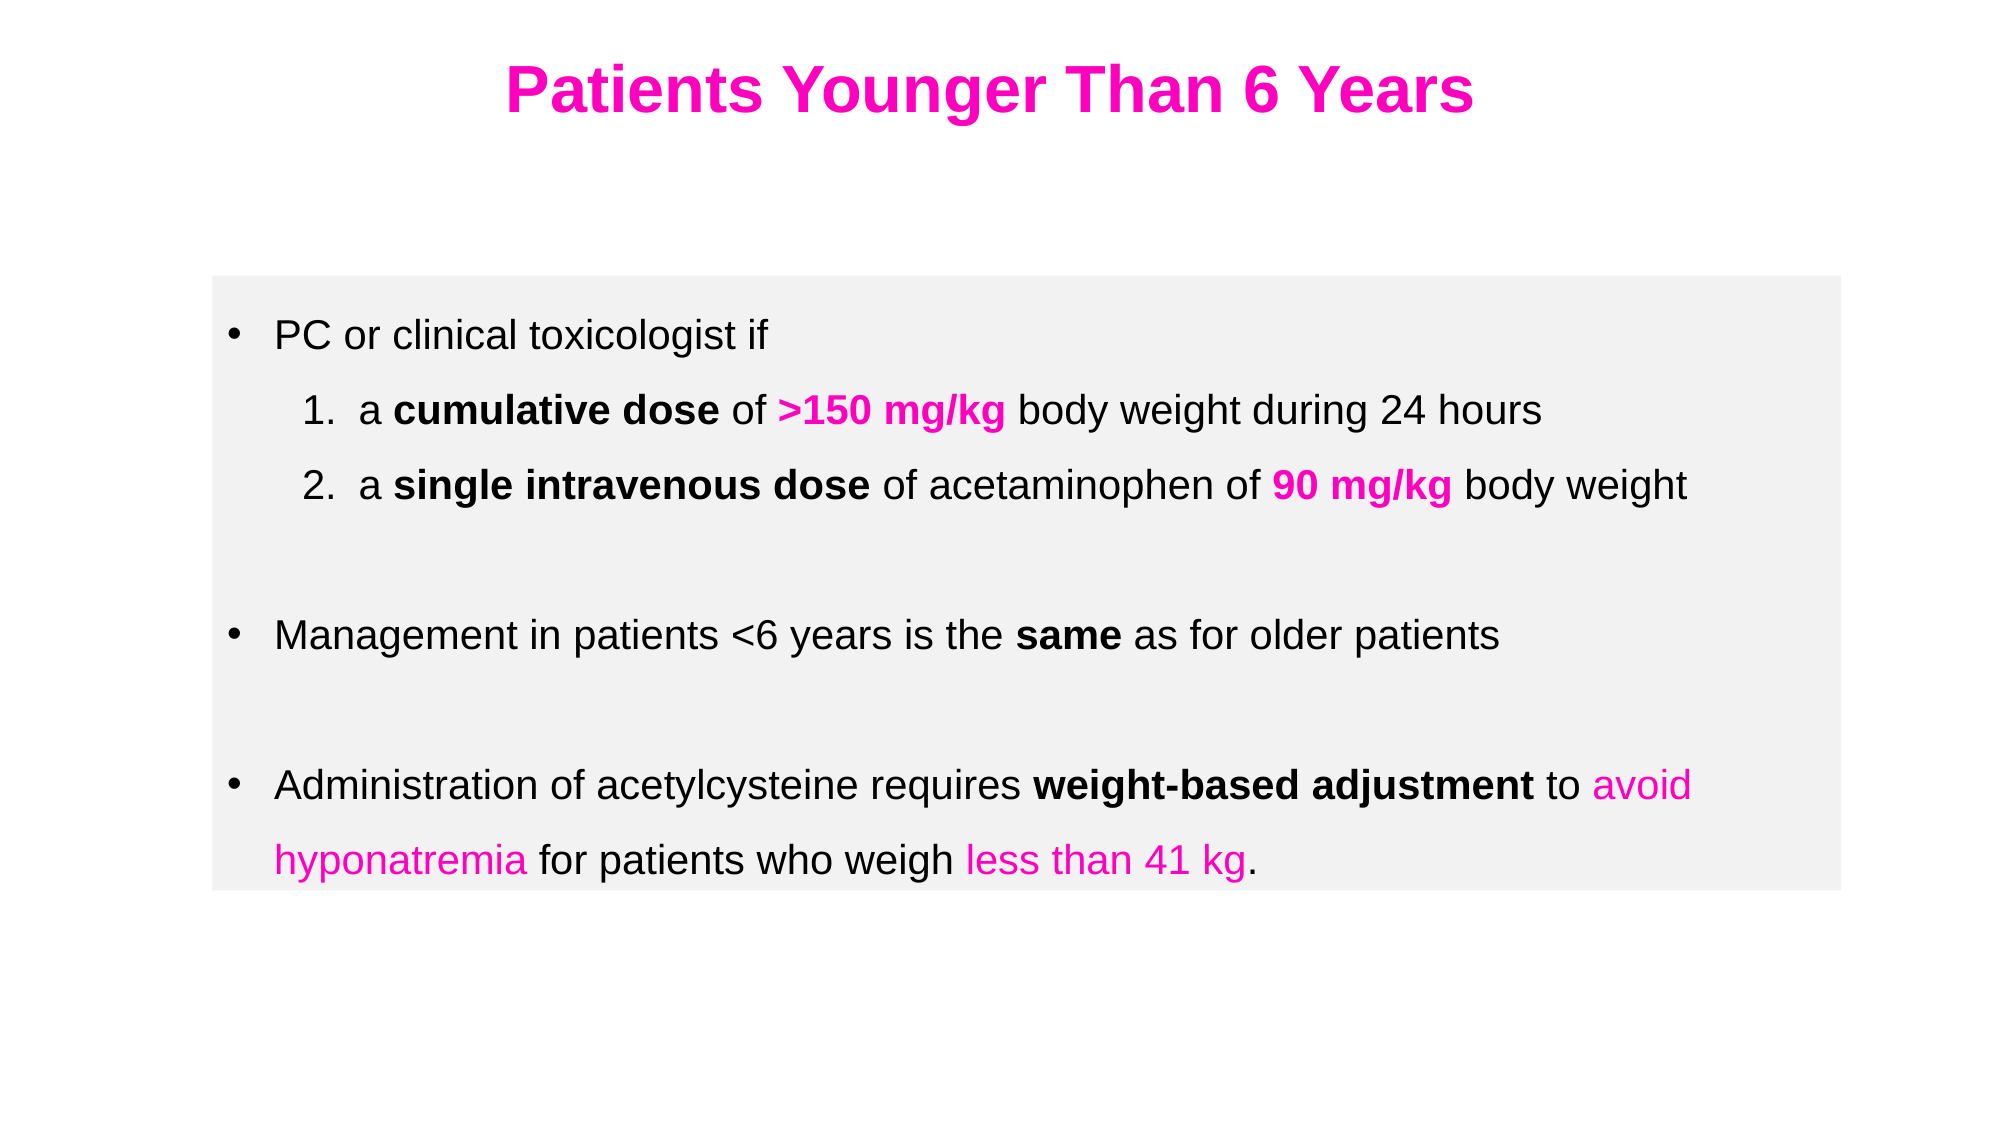

Patients Younger Than 6 Years
PC or clinical toxicologist if
a cumulative dose of >150 mg/kg body weight during 24 hours
a single intravenous dose of acetaminophen of 90 mg/kg body weight

Management in patients <6 years is the same as for older patients

Administration of acetylcysteine requires weight-based adjustment to avoid hyponatremia for patients who weigh less than 41 kg.